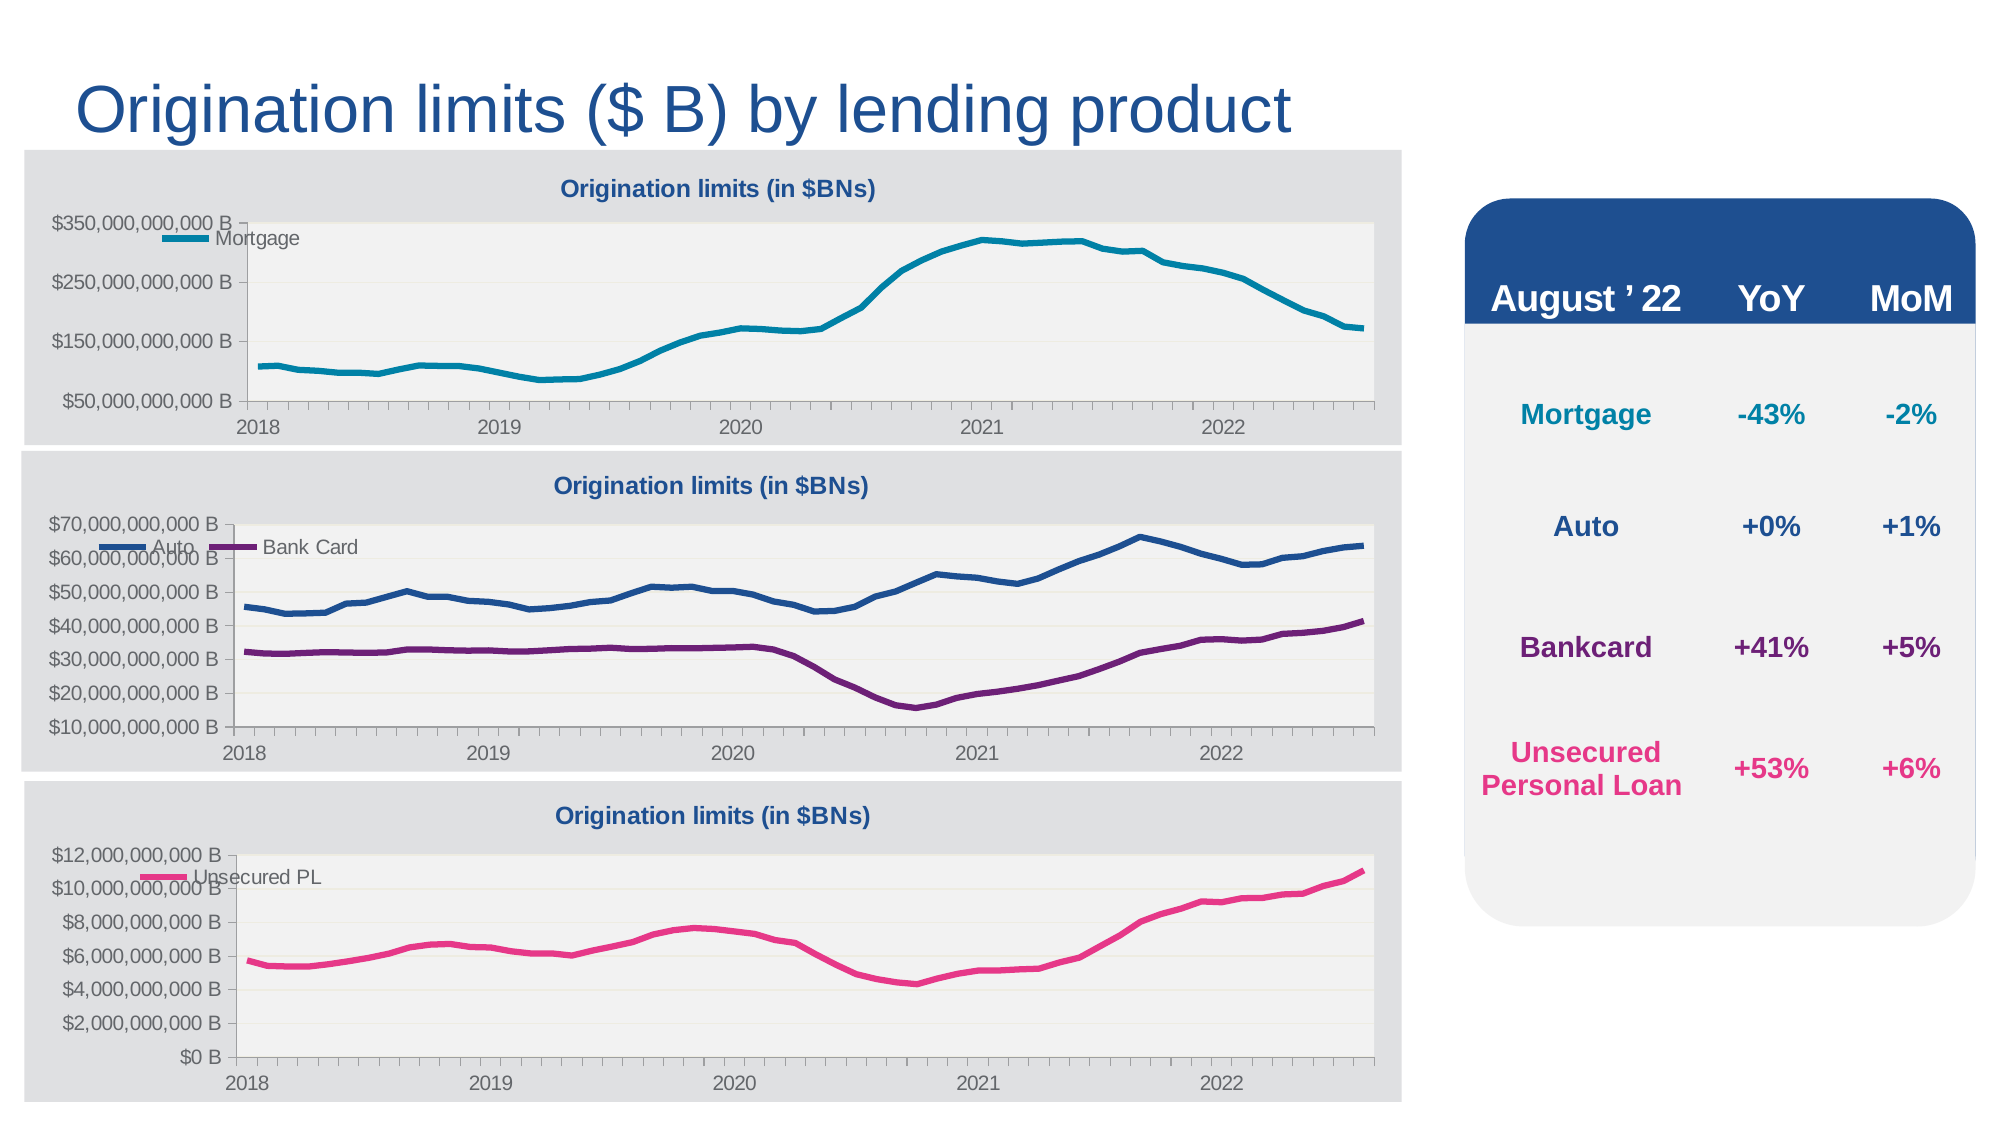

# Origination limits ($ B) by lending product

### Chart: Origination limits (in $BNs)

| Category | Mortgage |
|---|---|
| 2018 | 108043430193.3333 |
|  | 109480929524.9999 |
|  | 102578619096.6666 |
|  | 100904913963.3333 |
|  | 97620780069.99982 |
|  | 97693418815.83319 |
|  | 95603573493.33334 |
|  | 103122995860.8332 |
|  | 109800874214.9998 |
|  | 109108669036.6665 |
|  | 108945361028.3332 |
|  | 104761815162.4998 |
| 2019 | 97759238747.50002 |
|  | 90839731639.16669 |
|  | 85243592785.83336 |
|  | 86368930680.0 |
|  | 86981515586.66653 |
|  | 94370215747.49997 |
|  | 103826839311.6668 |
|  | 117413834127.5 |
|  | 134730449352.4999 |
|  | 148757024010.0 |
|  | 160021617182.5 |
|  | 165428046974.9999 |
| 2020 | 172385695447.4999 |
|  | 171282513154.9998 |
|  | 168634199710.0 |
|  | 167578791354.9999 |
|  | 171419610348.3332 |
|  | 189627461887.5 |
|  | 207179545932.4998 |
|  | 241044119040.8334 |
|  | 269179682256.6666 |
|  | 286939727894.9999 |
|  | 301865288845.8333 |
|  | 312141602587.5 |
| 2021 | 321381986445.8333 |
|  | 319067871859.1667 |
|  | 315150012220.8334 |
|  | 316854465200.8333 |
|  | 318642200609.1666 |
|  | 319180360224.9999 |
|  | 306639950093.3333 |
|  | 301738668707.4999 |
|  | 303091157380.8334 |
|  | 283804938867.5001 |
|  | 277445419870.0 |
|  | 273314175204.1667 |
| 2022 | 266048598966.6667 |

| August ’ 22 | YoY | MoM |
| --- | --- | --- |
| Mortgage | -43% | -2% |
|  |  |  |
| Auto | +0% | +1% |
| Bankcard | +41% | +5% |
| Unsecured Personal Loan | +53% | +6% |

### Chart: Origination limits (in $BNs)

| Category | Auto | Bank Card |
|---|---|---|
| 2018 | 45703953356.66652 | 32332797051.66555 |
|  | 44935275950.83334 | 31798699013.3324 |
|  | 43604777442.49986 | 31689699904.16547 |
|  | 43715732395.83327 | 31984495017.49884 |
|  | 43911755151.66671 | 32204230631.6655 |
|  | 46615211764.16661 | 32099798913.33211 |
|  | 46928625516.66666 | 32003624041.66552 |
|  | 48632387588.33326 | 32121216775.83217 |
|  | 50313115367.49975 | 32997591532.49882 |
|  | 48683085386.66667 | 33006304676.66547 |
|  | 48658516147.50009 | 32764067711.66553 |
|  | 47464986593.33316 | 32649710681.66548 |
| 2019 | 47169386963.33327 | 32726397914.99876 |
|  | 46366597059.16667 | 32420160549.16547 |
|  | 44905918195.00005 | 32427693065.83219 |
|  | 45294429185.83327 | 32771352638.33221 |
|  | 45973612390.83327 | 33142847994.16549 |
|  | 47092805396.66666 | 33237530639.16563 |
|  | 47560961999.99989 | 33517377152.499 |
|  | 49688340492.49992 | 33130939459.16557 |
|  | 51642601823.33337 | 33187551952.49908 |
|  | 51361530217.50017 | 33393833492.49892 |
|  | 51650885702.50006 | 33333960118.33251 |
|  | 50362892860.83341 | 33477310669.16579 |
| 2020 | 50401962324.16644 | 33593043903.33235 |
|  | 49323146470.83335 | 33793360307.49919 |
|  | 47291731872.50018 | 32990146120.83237 |
|  | 46259509640.00007 | 31026475409.999 |
|  | 44262584622.50011 | 27821446431.66559 |
|  | 44460439839.16683 | 24121023440.83216 |
|  | 45687655564.16678 | 21681089606.66561 |
|  | 48731087001.66653 | 18755410727.49879 |
|  | 50236237832.50005 | 16436877199.16543 |
|  | 52825197687.50001 | 15614452423.33204 |
|  | 55362175457.50008 | 16610917205.83199 |
|  | 54728173227.50001 | 18617740940.83222 |
| 2021 | 54309918854.99998 | 19768314670.83259 |
|  | 53205605540.83343 | 20462362947.49913 |
|  | 52491146214.16664 | 21331544656.66599 |
|  | 54093389791.66681 | 22385839400.83262 |
|  | 56748915020.83321 | 23753091379.99929 |
|  | 59246108063.33341 | 25090724424.99932 |
|  | 61192825471.66674 | 27180495321.66593 |
|  | 63640774927.49989 | 29420010509.99929 |
|  | 66458615146.66653 | 32002878014.99934 |
|  | 65122369661.66659 | 33103739176.66611 |
|  | 63489552358.33321 | 34122436982.49948 |
|  | 61449083674.16652 | 35885014594.1661 |
| 2022 | 59920833219.16661 | 36067070905.83272 |

### Chart: Origination limits (in $BNs)

| Category | Unsecured PL |
|---|---|
| 2018 | 5745544750.833448 |
|  | 5420765534.166854 |
|  | 5380650141.666764 |
|  | 5374348615.000174 |
|  | 5514634941.666739 |
|  | 5693342707.499998 |
|  | 5895530645.833377 |
|  | 6150439712.500135 |
|  | 6512763195.000054 |
|  | 6679250793.333372 |
|  | 6720165301.666805 |
|  | 6538685440.833578 |
| 2019 | 6511494730.000055 |
|  | 6286657327.500138 |
|  | 6154140845.000188 |
|  | 6160742723.333535 |
|  | 6031357986.666836 |
|  | 6324101239.166761 |
|  | 6569295971.666786 |
|  | 6833261477.500039 |
|  | 7283967559.166744 |
|  | 7539597305.00002 |
|  | 7670286105.000053 |
|  | 7610091476.666641 |
| 2020 | 7466228035.833382 |
|  | 7318568285.833395 |
|  | 6956745176.66676 |
|  | 6781784835.833465 |
|  | 6111159166.666792 |
|  | 5487904157.500013 |
|  | 4924616521.666785 |
|  | 4633549604.166643 |
|  | 4437069627.499903 |
|  | 4328280892.499909 |
|  | 4670029687.499936 |
|  | 4951193176.666819 |
| 2021 | 5138062709.166679 |
|  | 5142168905.00001 |
|  | 5208202184.999981 |
|  | 5250821330.00002 |
|  | 5620274739.99989 |
|  | 5911580699.999984 |
|  | 6578594773.333262 |
|  | 7239594932.499889 |
|  | 8041845832.499975 |
|  | 8494107630.833294 |
|  | 8822386046.666502 |
|  | 9249174980.833303 |
| 2022 | 9201423172.499973 |
5
9/20/2022